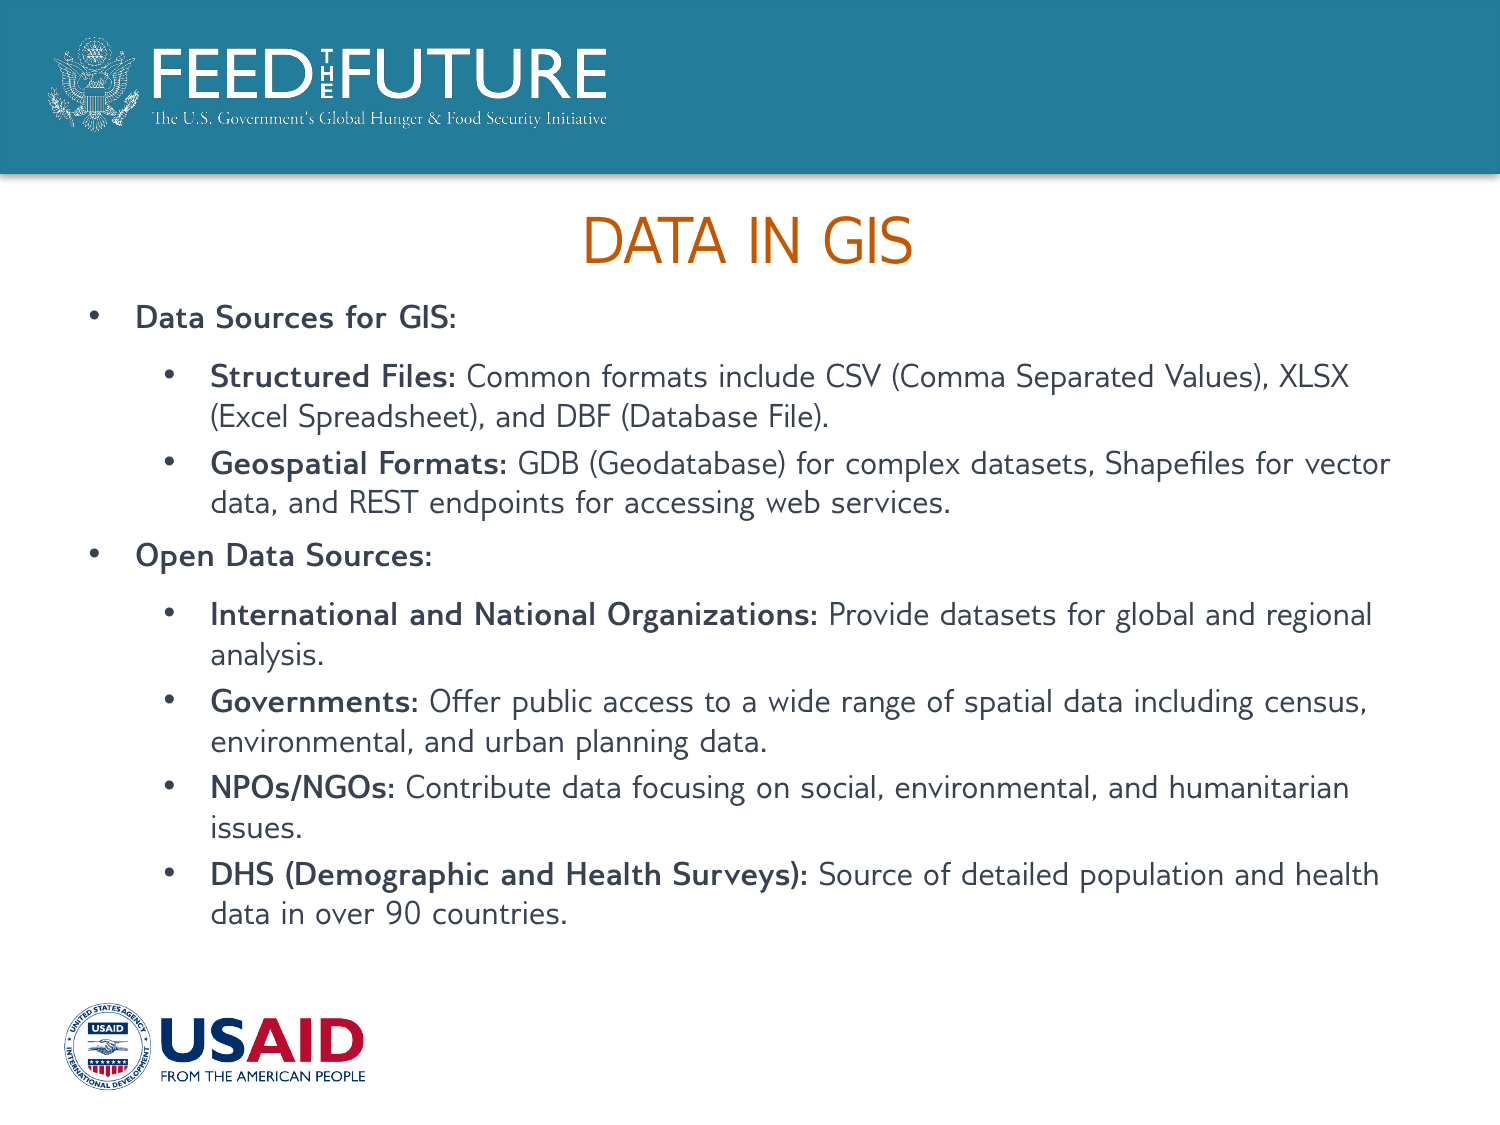

# Data in GIS
Data Sources for GIS:
Structured Files: Common formats include CSV (Comma Separated Values), XLSX (Excel Spreadsheet), and DBF (Database File).
Geospatial Formats: GDB (Geodatabase) for complex datasets, Shapefiles for vector data, and REST endpoints for accessing web services.
Open Data Sources:
International and National Organizations: Provide datasets for global and regional analysis.
Governments: Offer public access to a wide range of spatial data including census, environmental, and urban planning data.
NPOs/NGOs: Contribute data focusing on social, environmental, and humanitarian issues.
DHS (Demographic and Health Surveys): Source of detailed population and health data in over 90 countries.